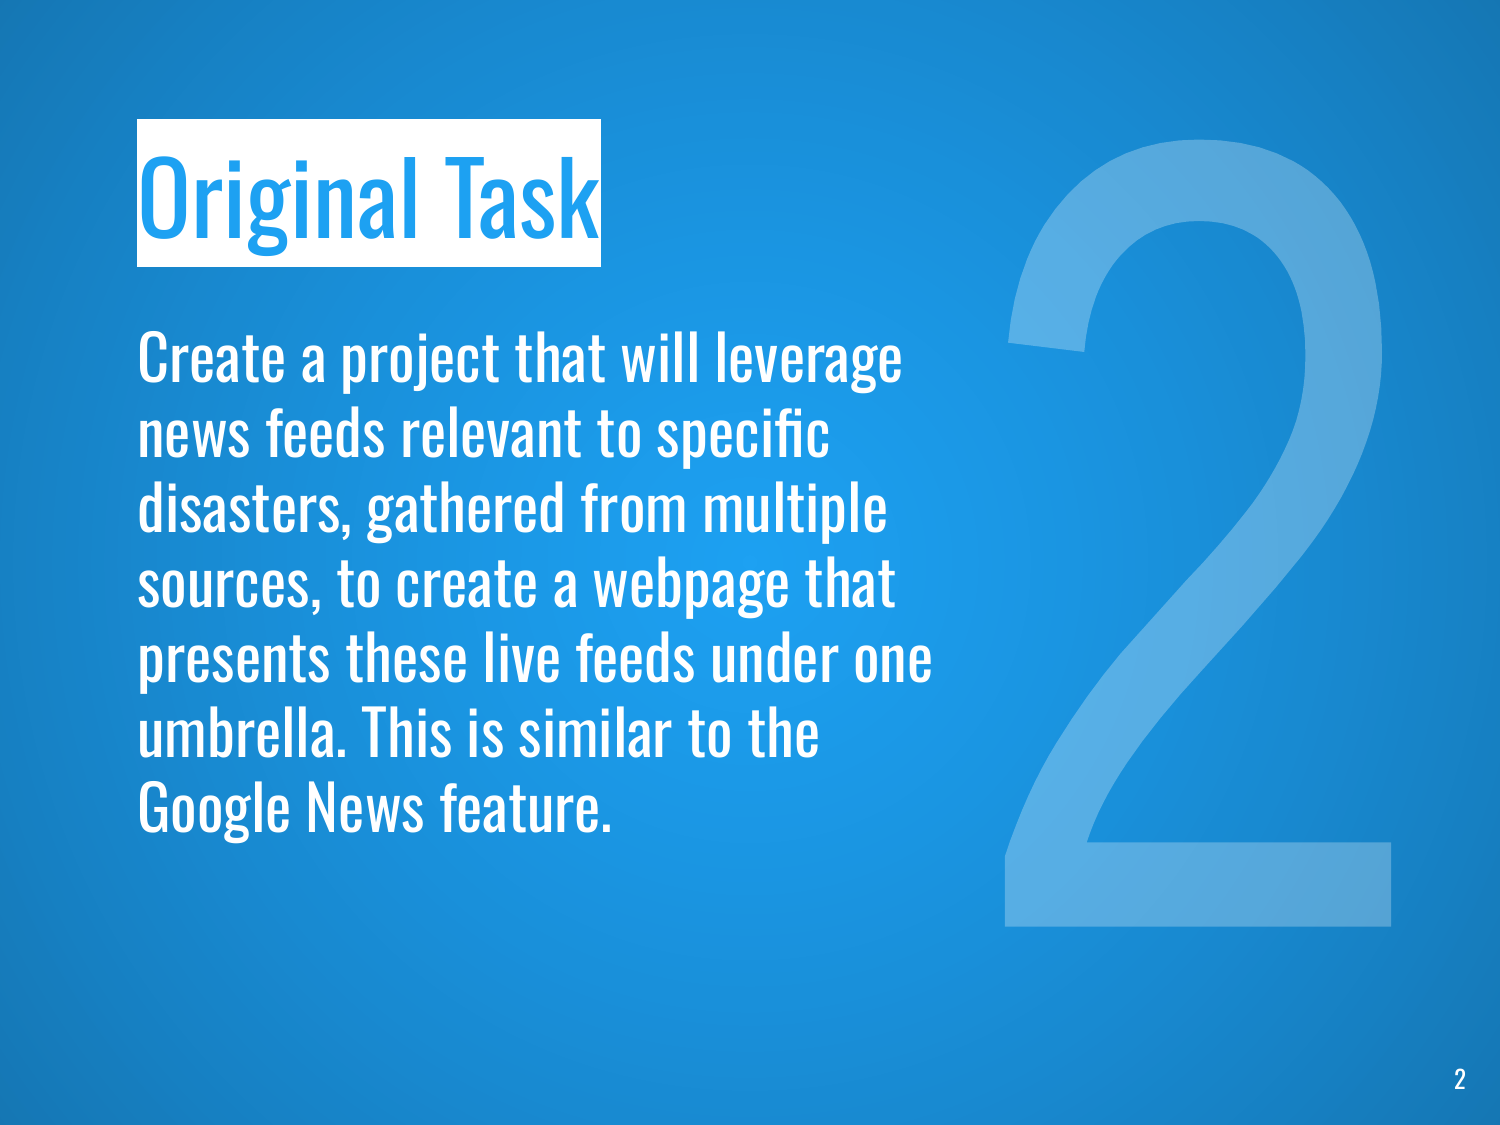

# Original Task

2
Create a project that will leverage news feeds relevant to specific disasters, gathered from multiple sources, to create a webpage that presents these live feeds under one umbrella. This is similar to the Google News feature.

2